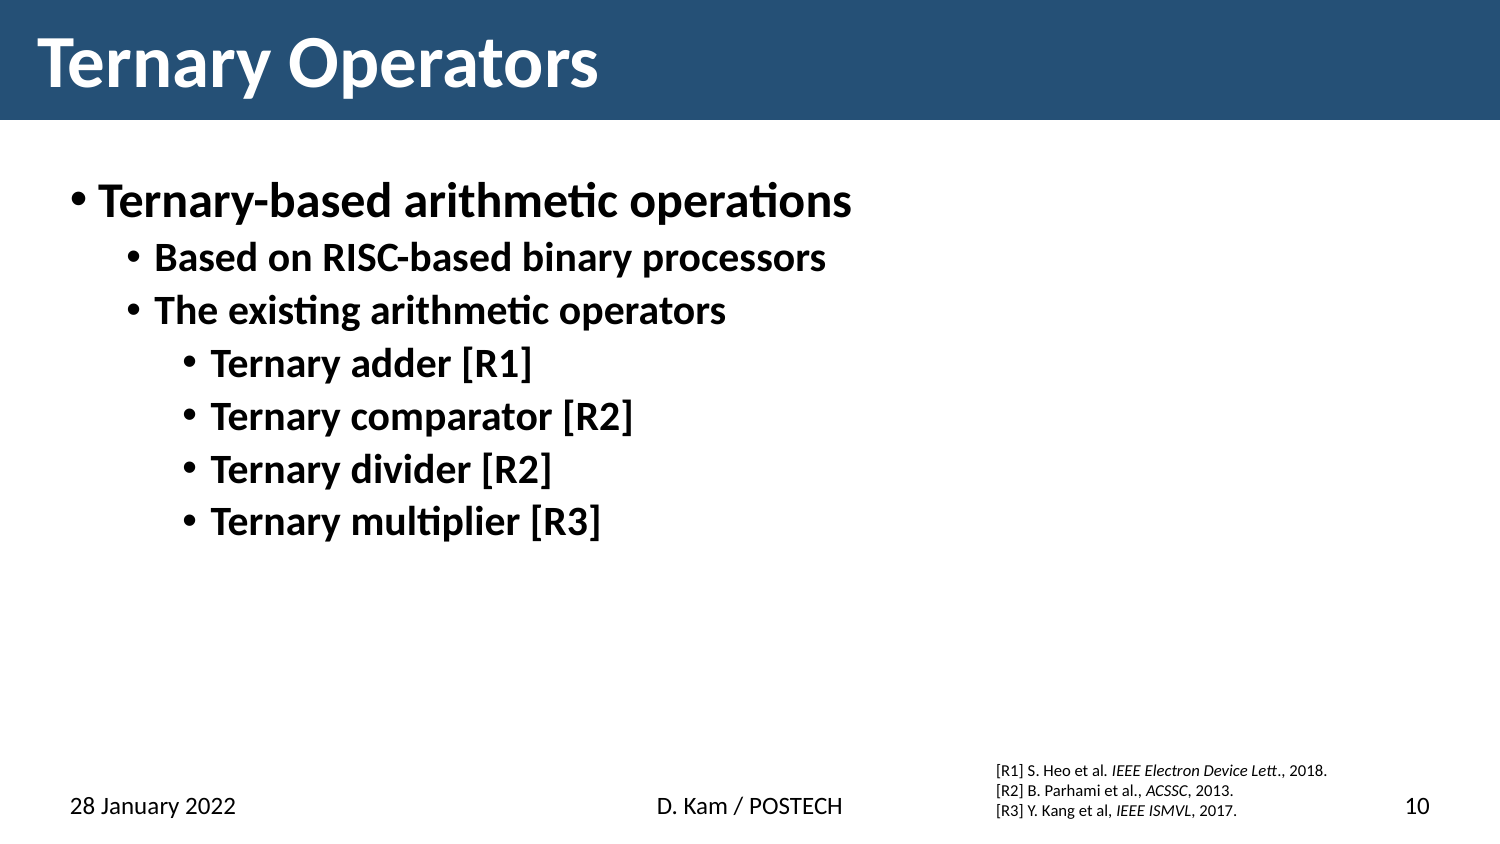

# Ternary Operators
Ternary-based arithmetic operations
Based on RISC-based binary processors
The existing arithmetic operators
Ternary adder [R1]
Ternary comparator [R2]
Ternary divider [R2]
Ternary multiplier [R3]
[R1] S. Heo et al. IEEE Electron Device Lett., 2018.
[R2] B. Parhami et al., ACSSC, 2013.
[R3] Y. Kang et al, IEEE ISMVL, 2017.
28 January 2022
D. Kam / POSTECH
10